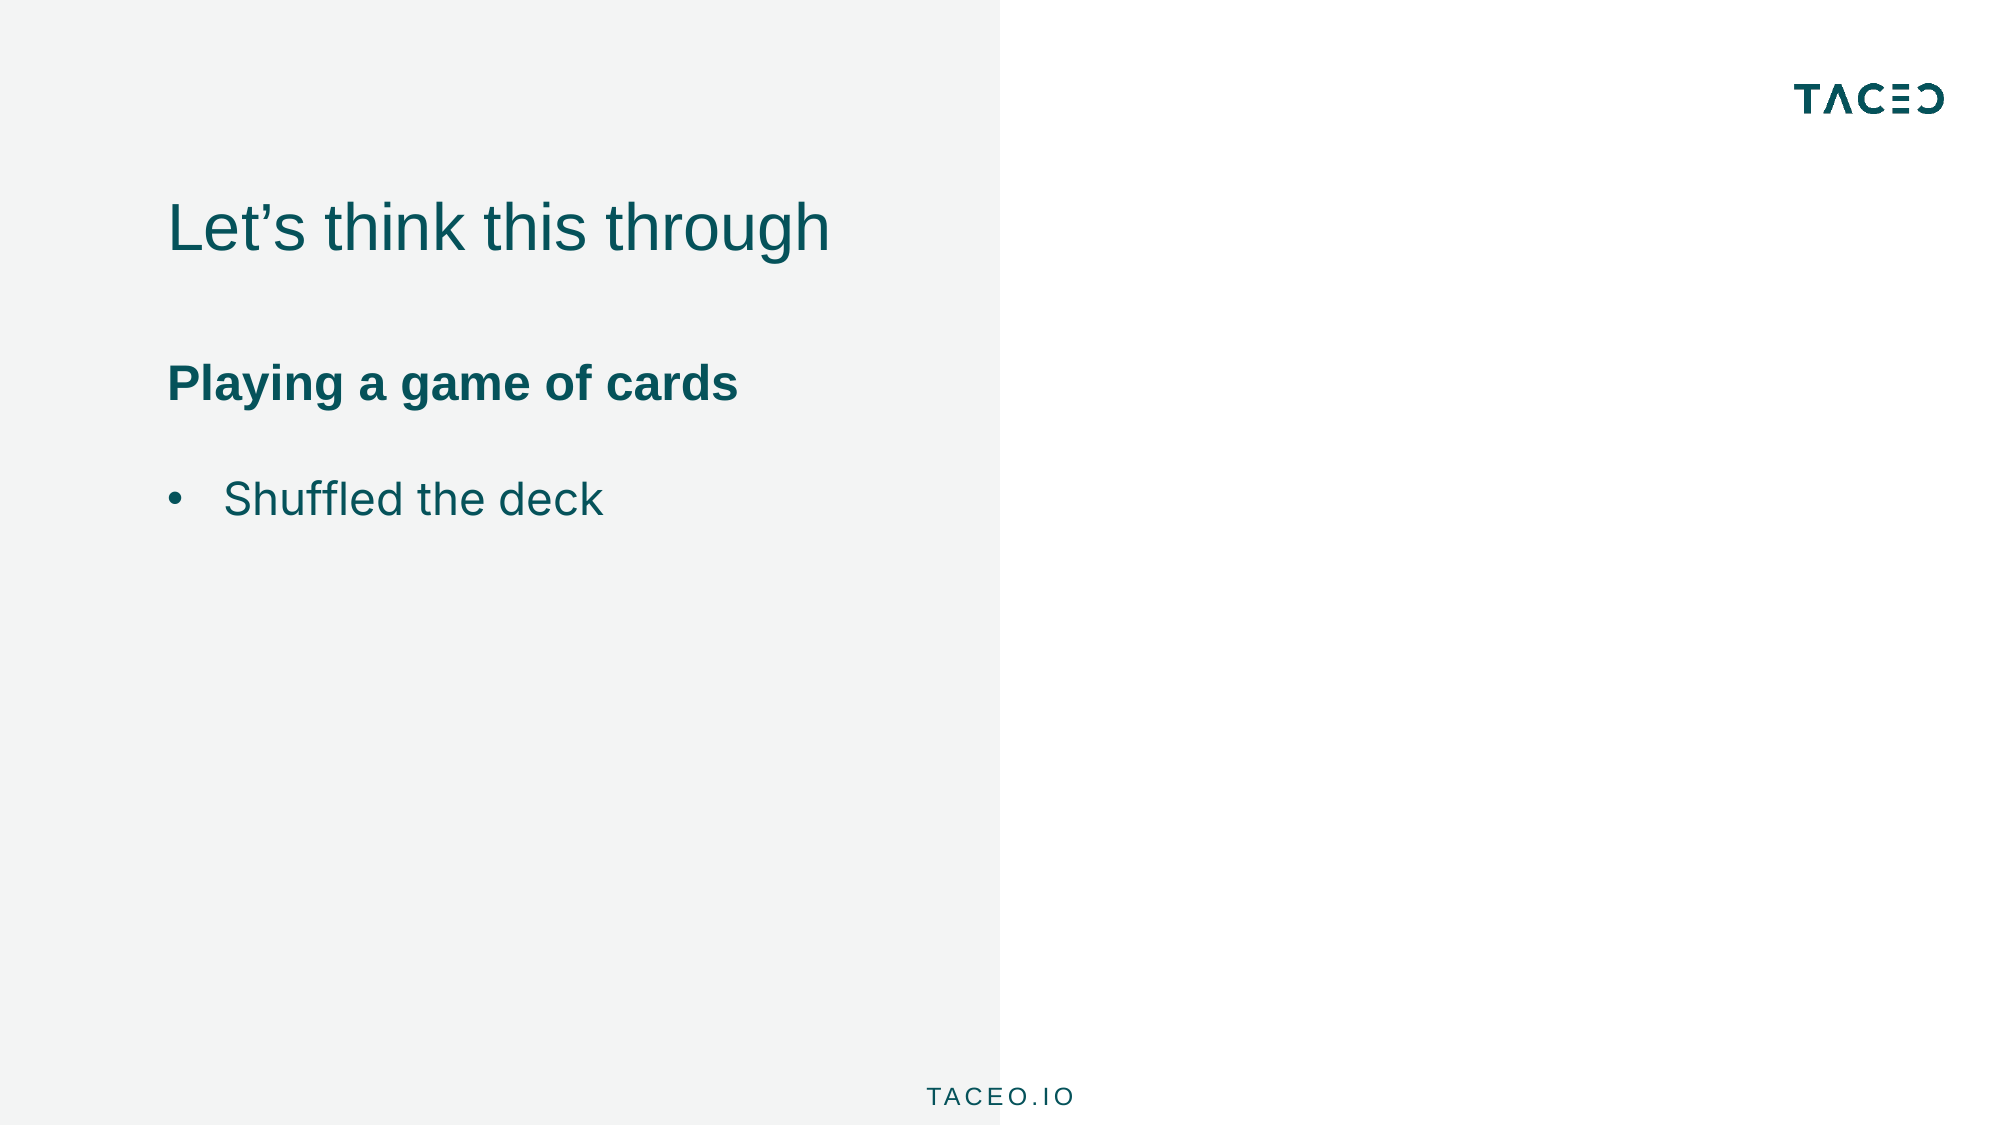

#
Let’s think this through
Playing a game of cards

Shuffled the deck

TACEO.IO